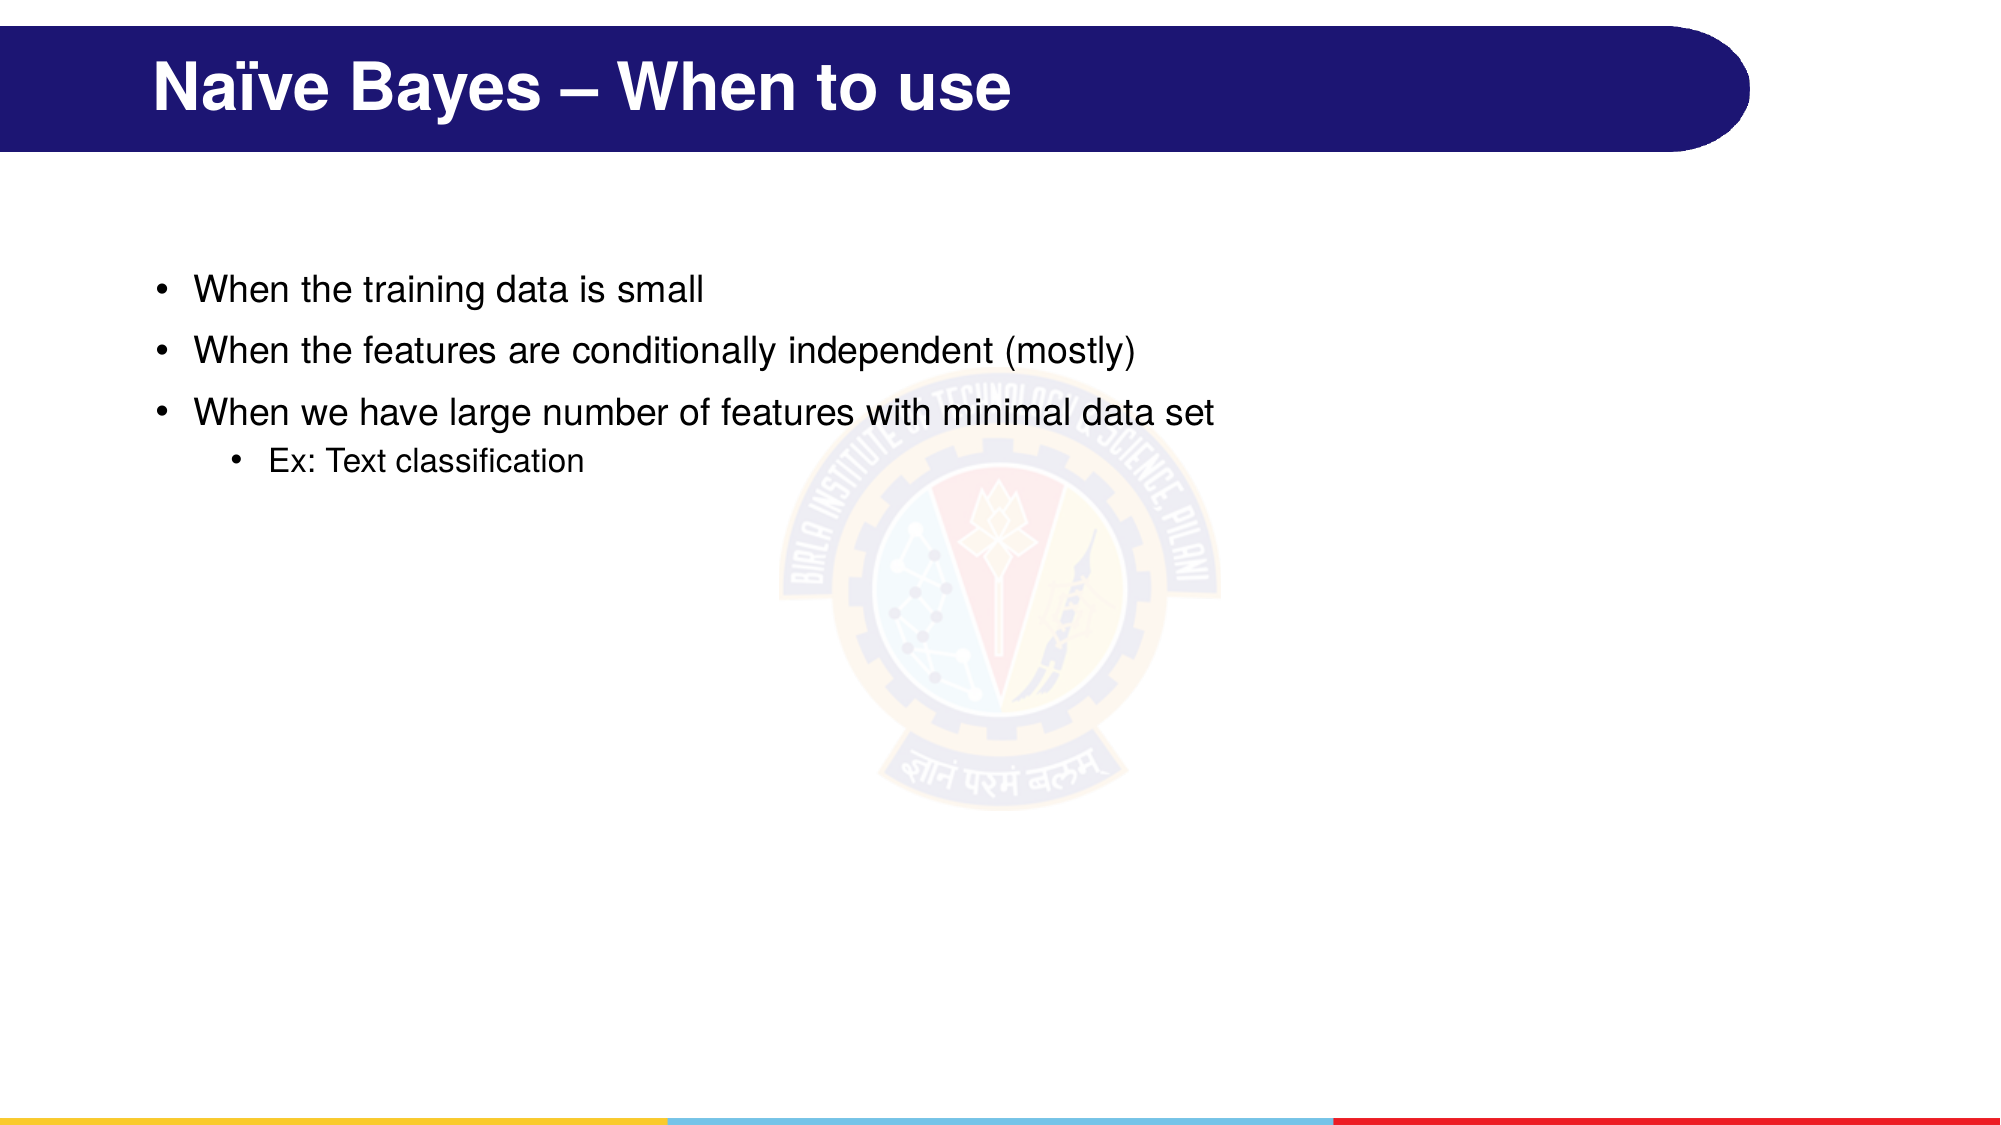

# Naïve Bayes – When to use

When the training data is small
When the features are conditionally independent (mostly)
When we have large number of features with minimal data set
Ex: Text classification